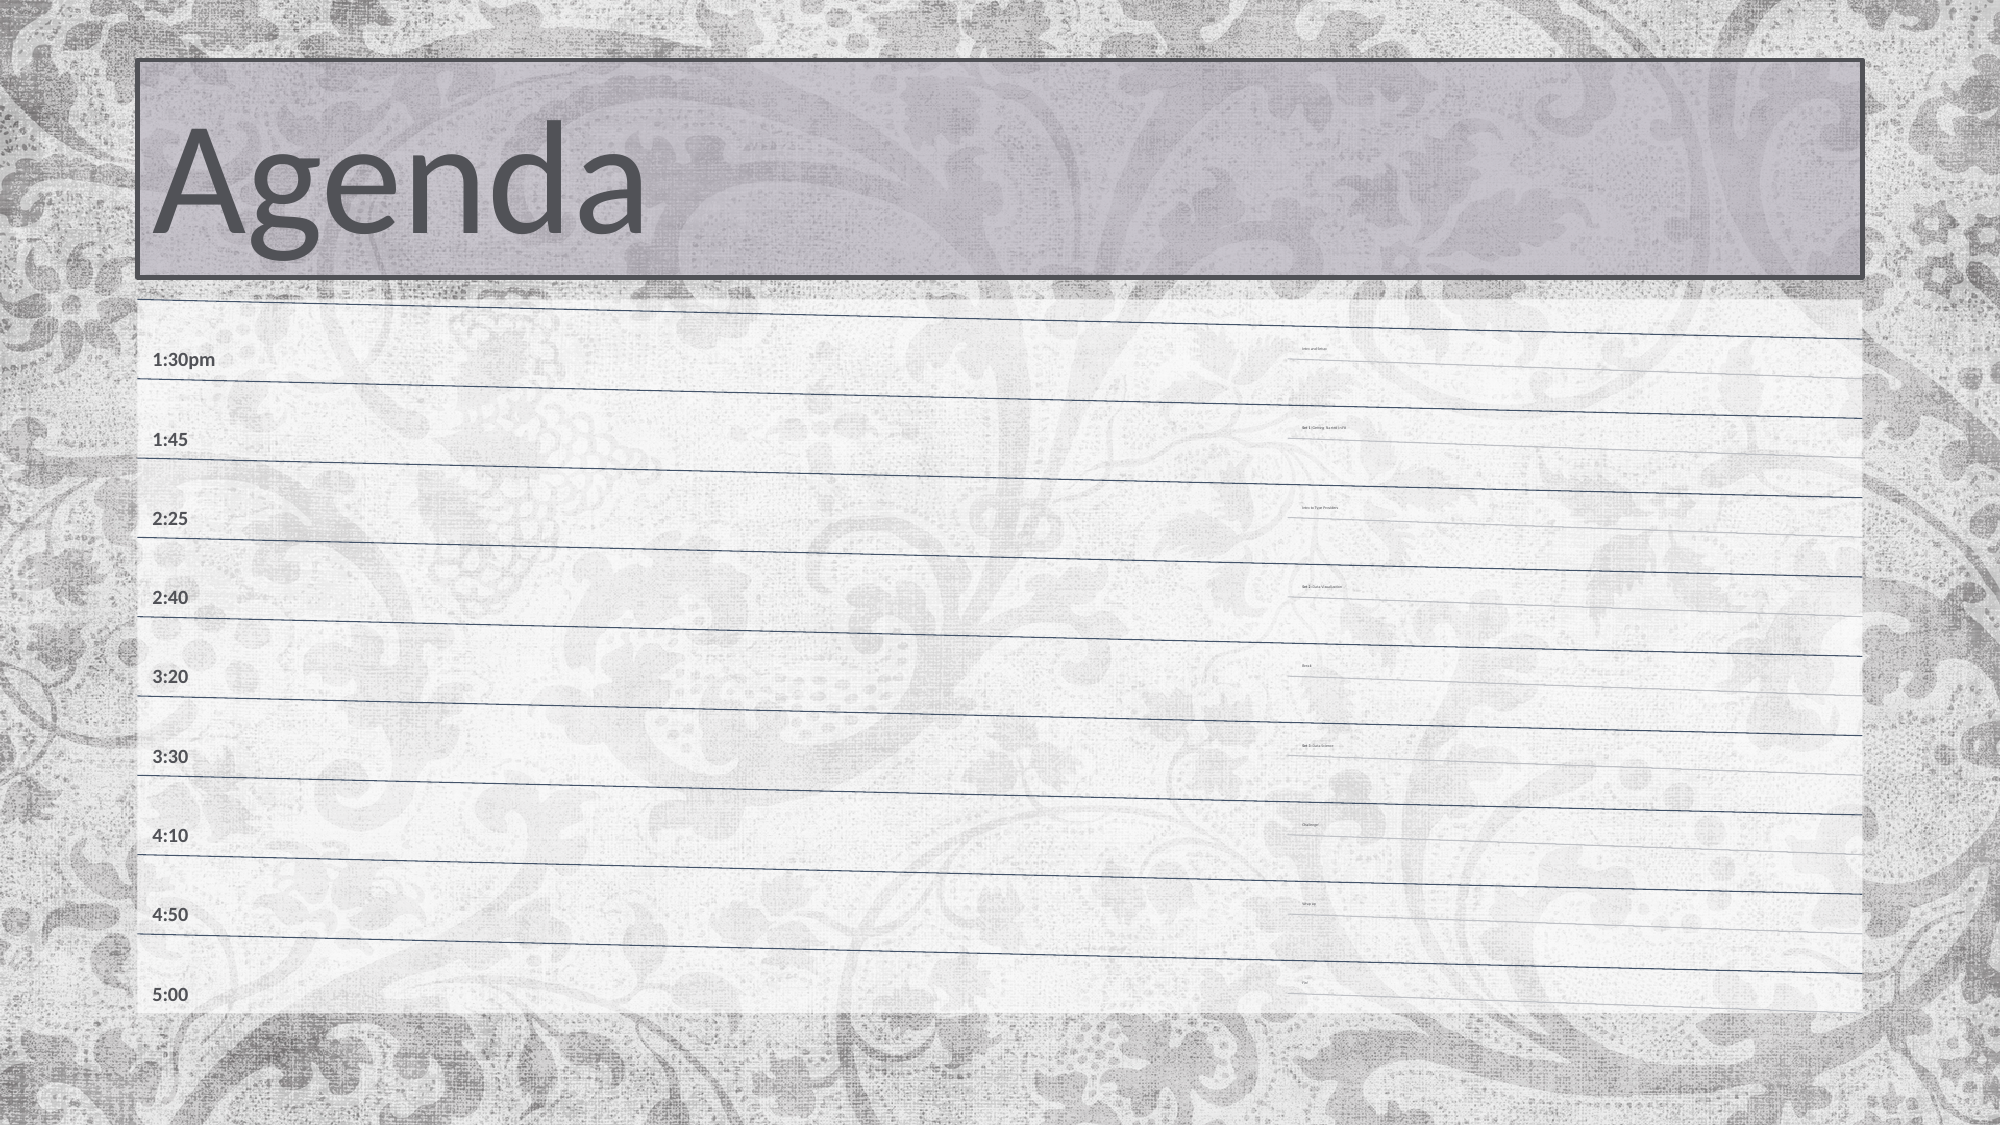

# Agenda
1:30pm
1:45
2:25
3:20
3:30
4:10
4:50
Intro and Setup
Set 1: Getting Started in F#
Set 2: Data Visualization
Challenge!
Wrap up
5:00
Fin!
Break
Set 3: Data Science
Intro to Type Providers
2:40